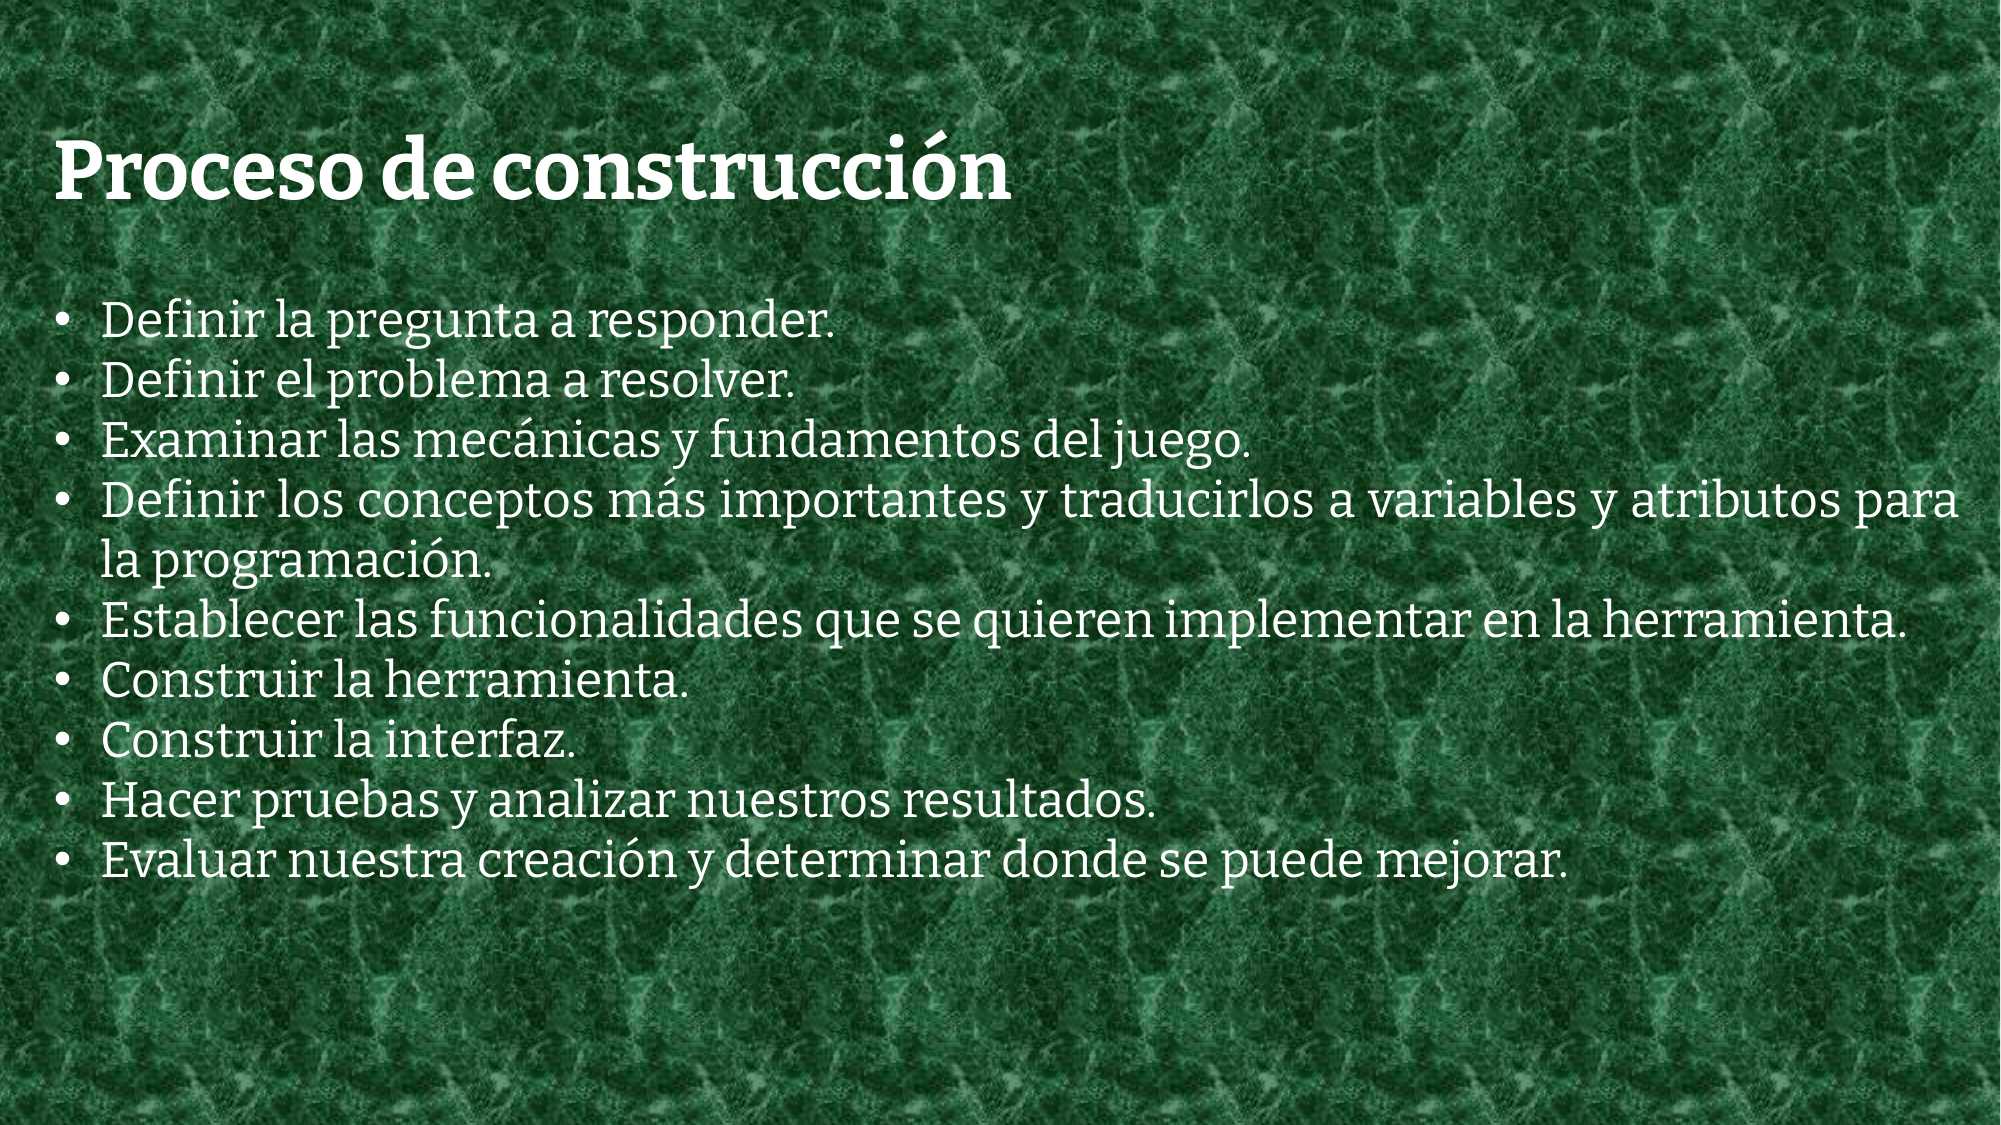

Proceso de construcción
Definir la pregunta a responder.
Definir el problema a resolver.
Examinar las mecánicas y fundamentos del juego.
Definir los conceptos más importantes y traducirlos a variables y atributos para la programación.
Establecer las funcionalidades que se quieren implementar en la herramienta.
Construir la herramienta.
Construir la interfaz.
Hacer pruebas y analizar nuestros resultados.
Evaluar nuestra creación y determinar donde se puede mejorar.